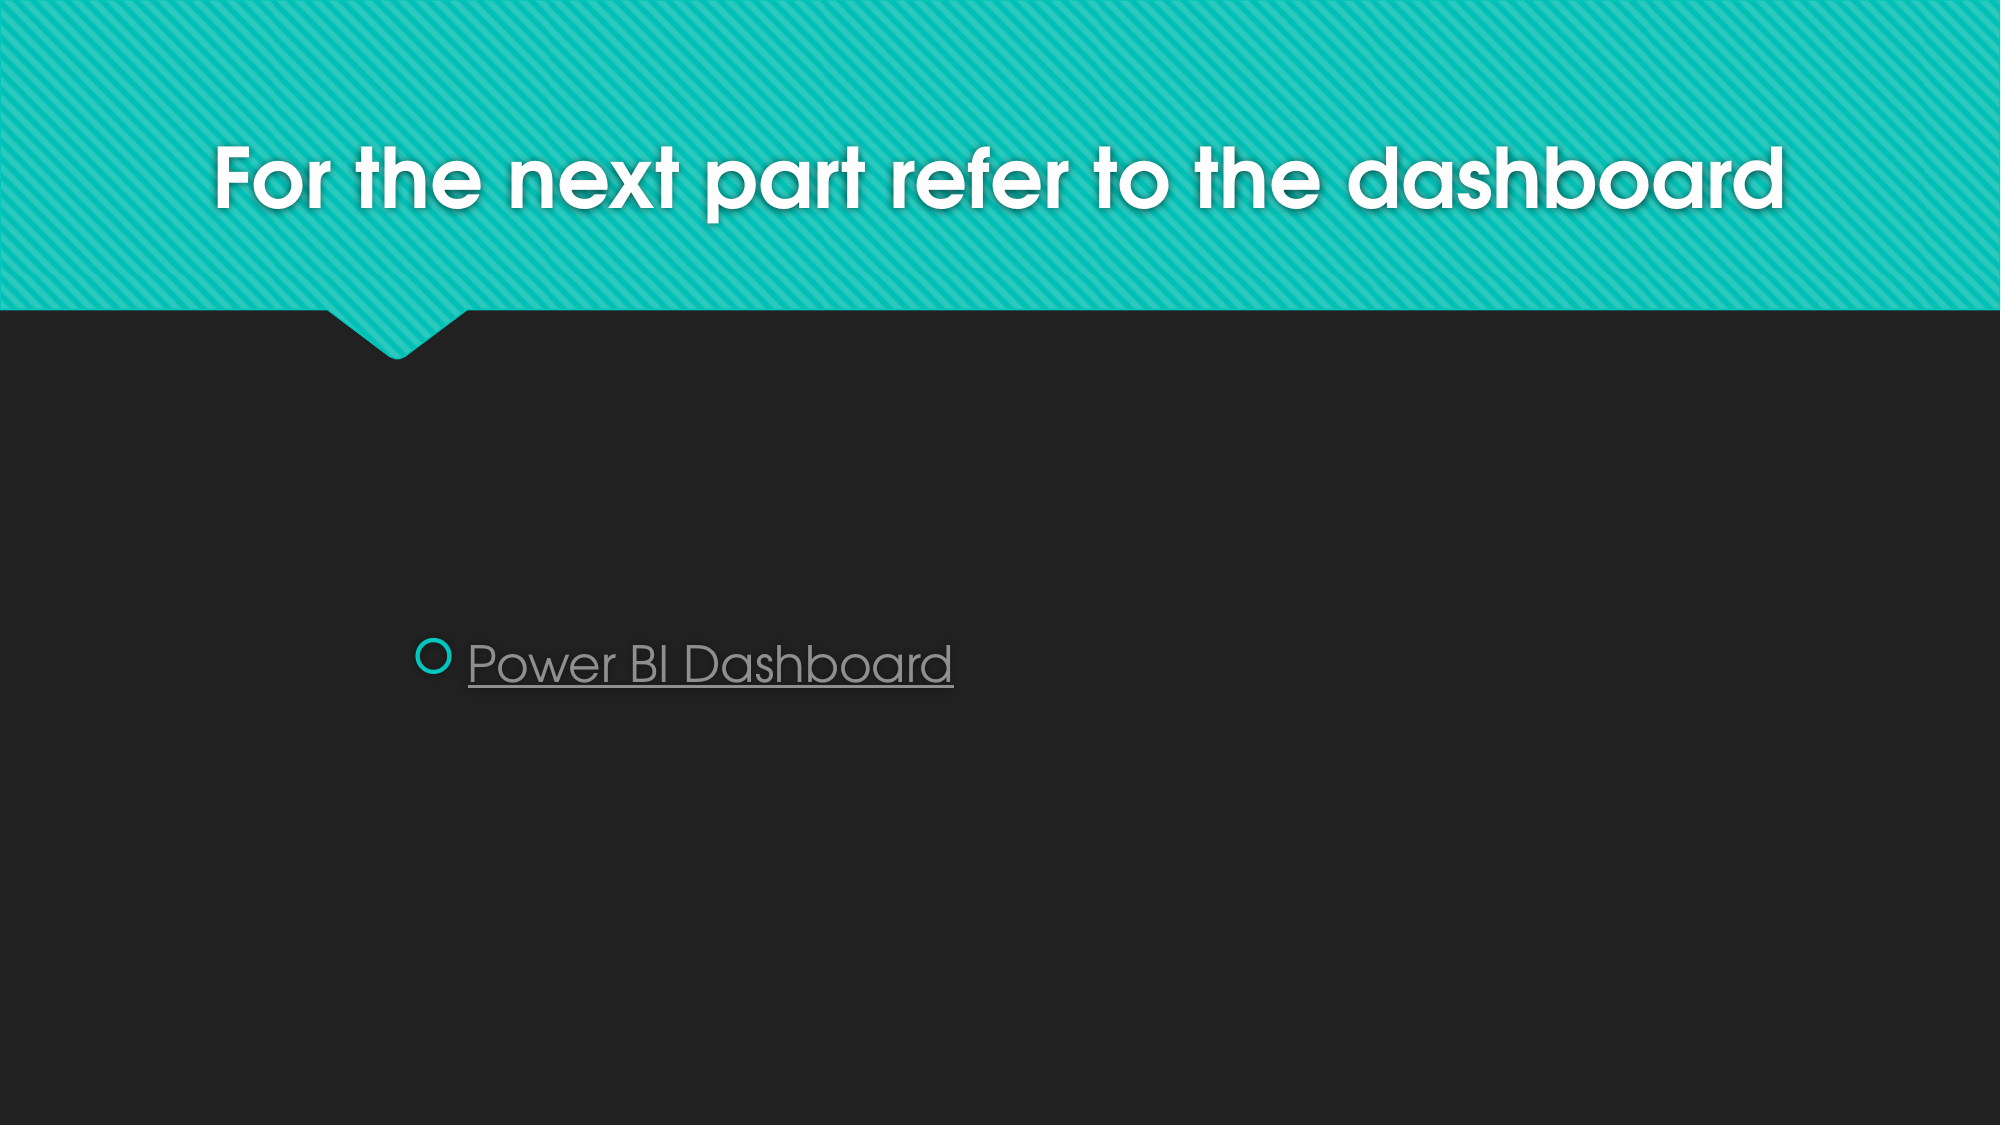

# For the next part refer to the dashboard
Power BI Dashboard